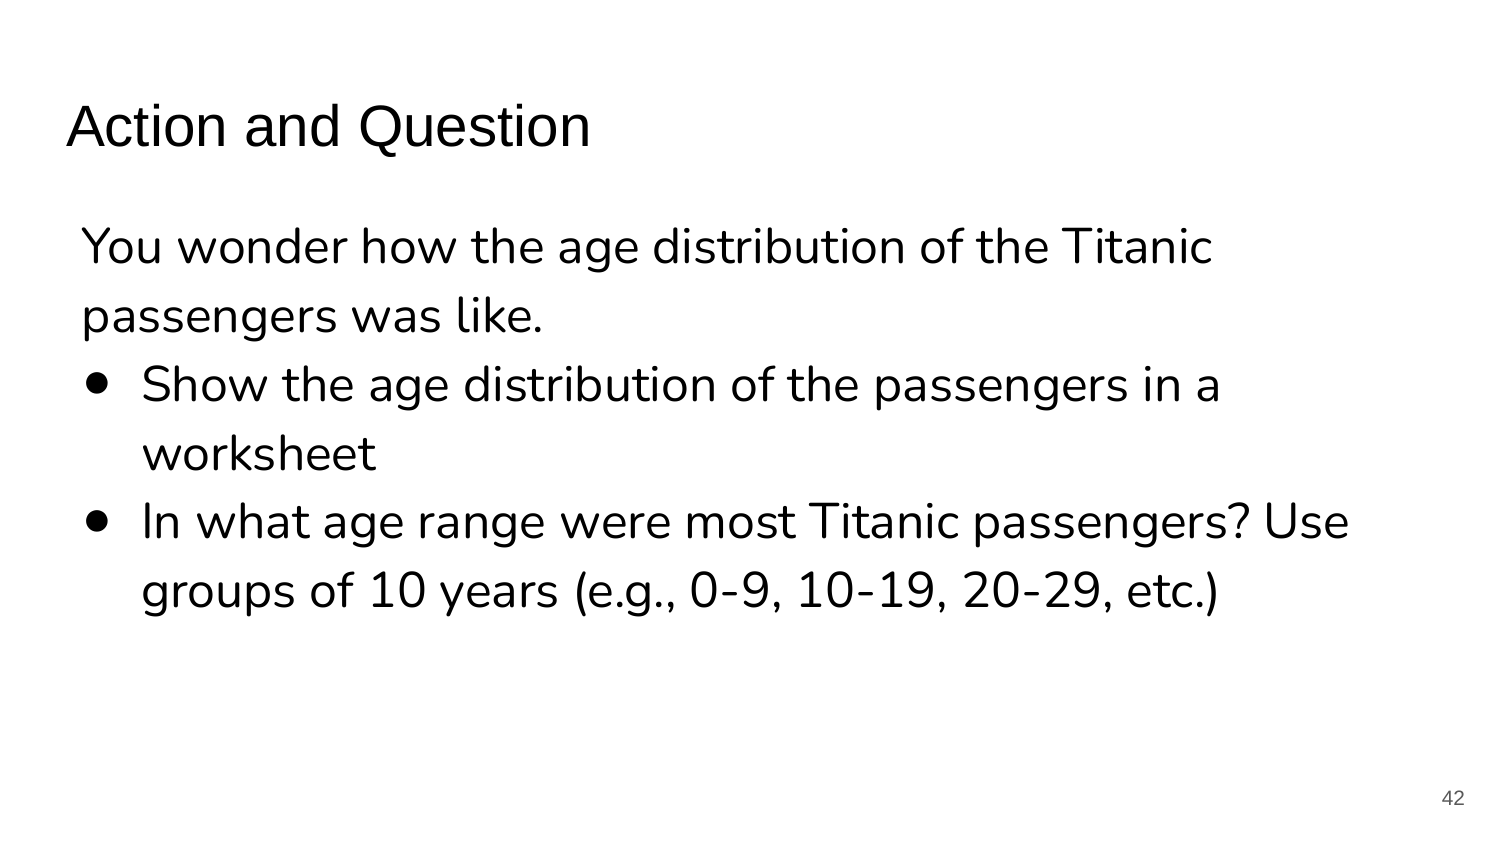

# Action and Question
You wonder how the age distribution of the Titanic passengers was like.
Show the age distribution of the passengers in a worksheet
In what age range were most Titanic passengers? Use groups of 10 years (e.g., 0-9, 10-19, 20-29, etc.)
42